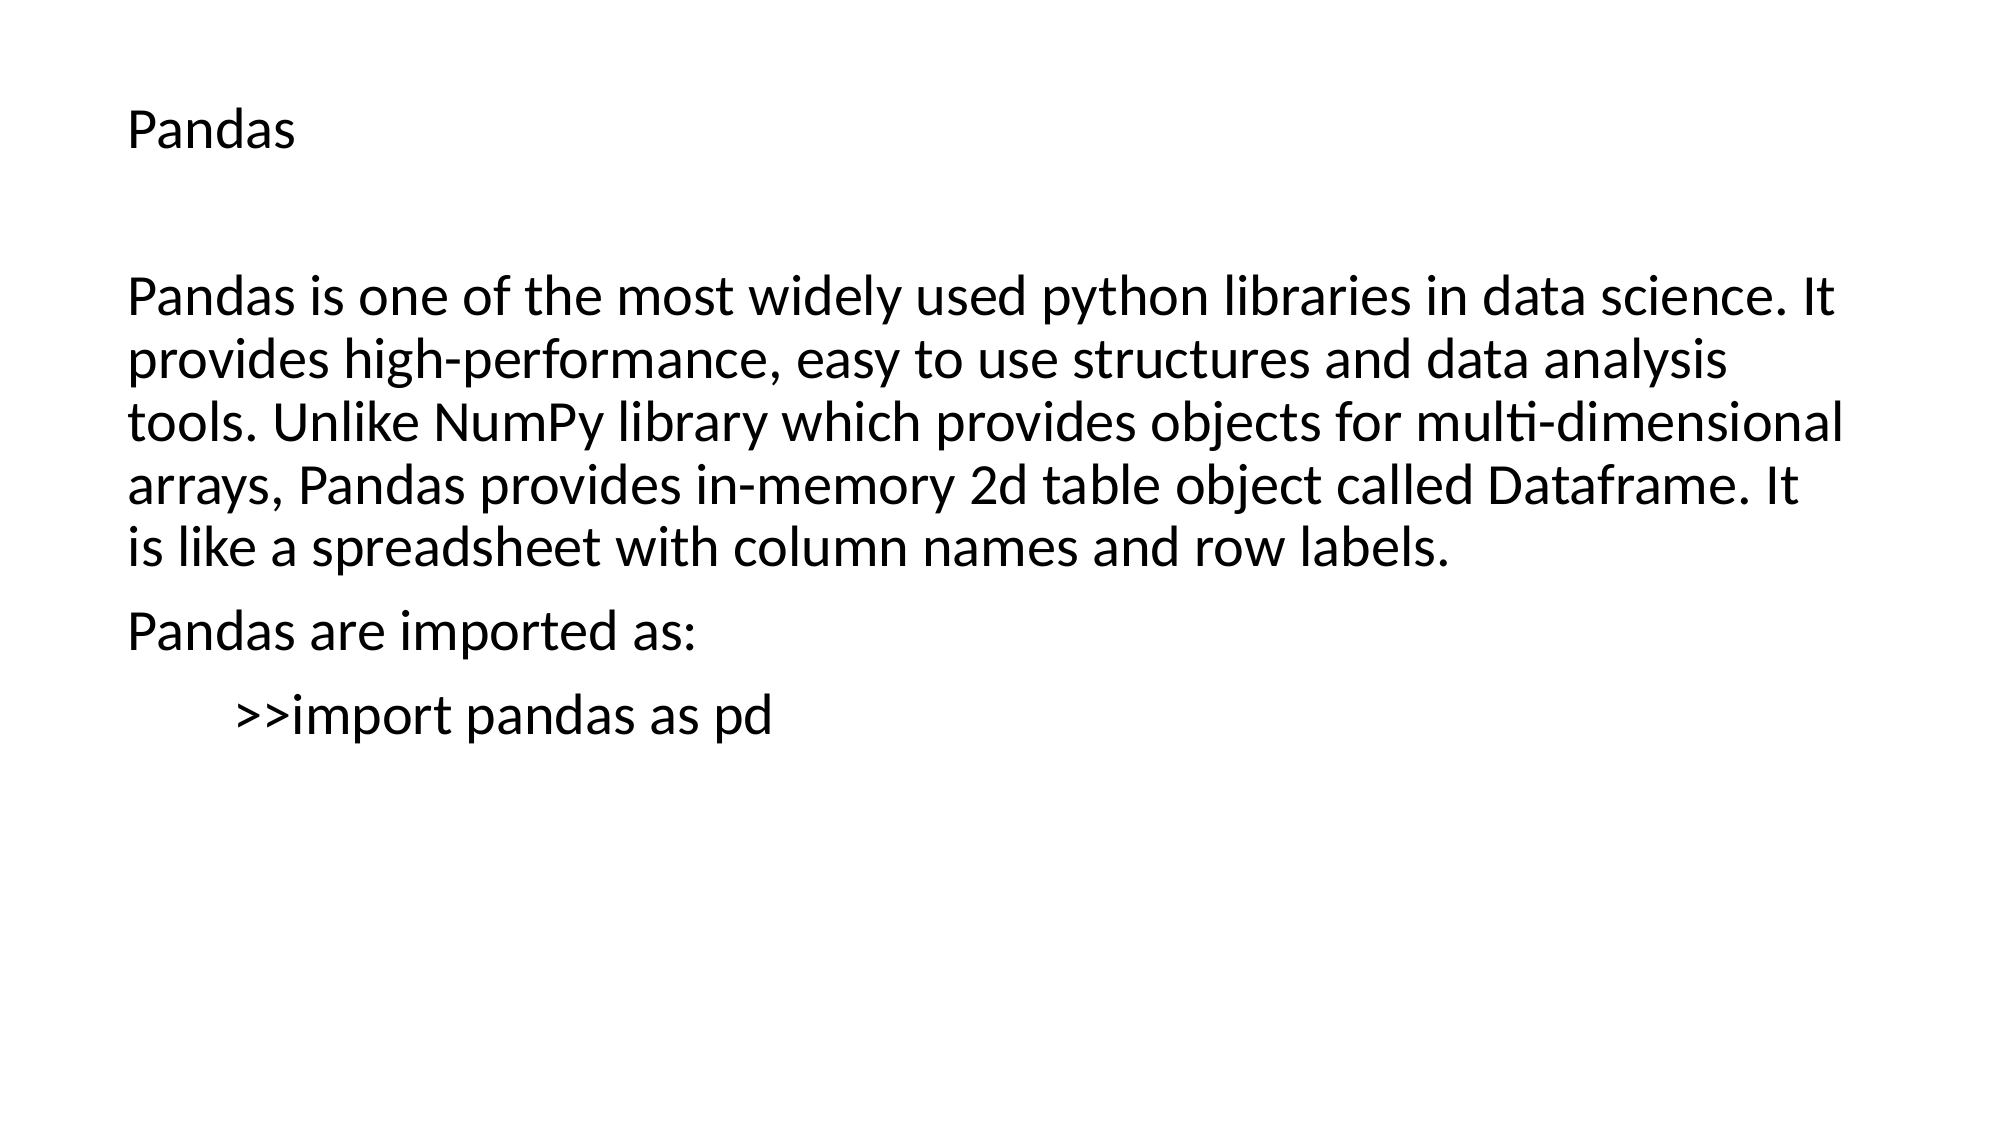

Pandas

Pandas is one of the most widely used python libraries in data science. It provides high-performance, easy to use structures and data analysis tools. Unlike NumPy library which provides objects for multi-dimensional arrays, Pandas provides in-memory 2d table object called Dataframe. It is like a spreadsheet with column names and row labels.
Pandas are imported as:
        >>import pandas as pd